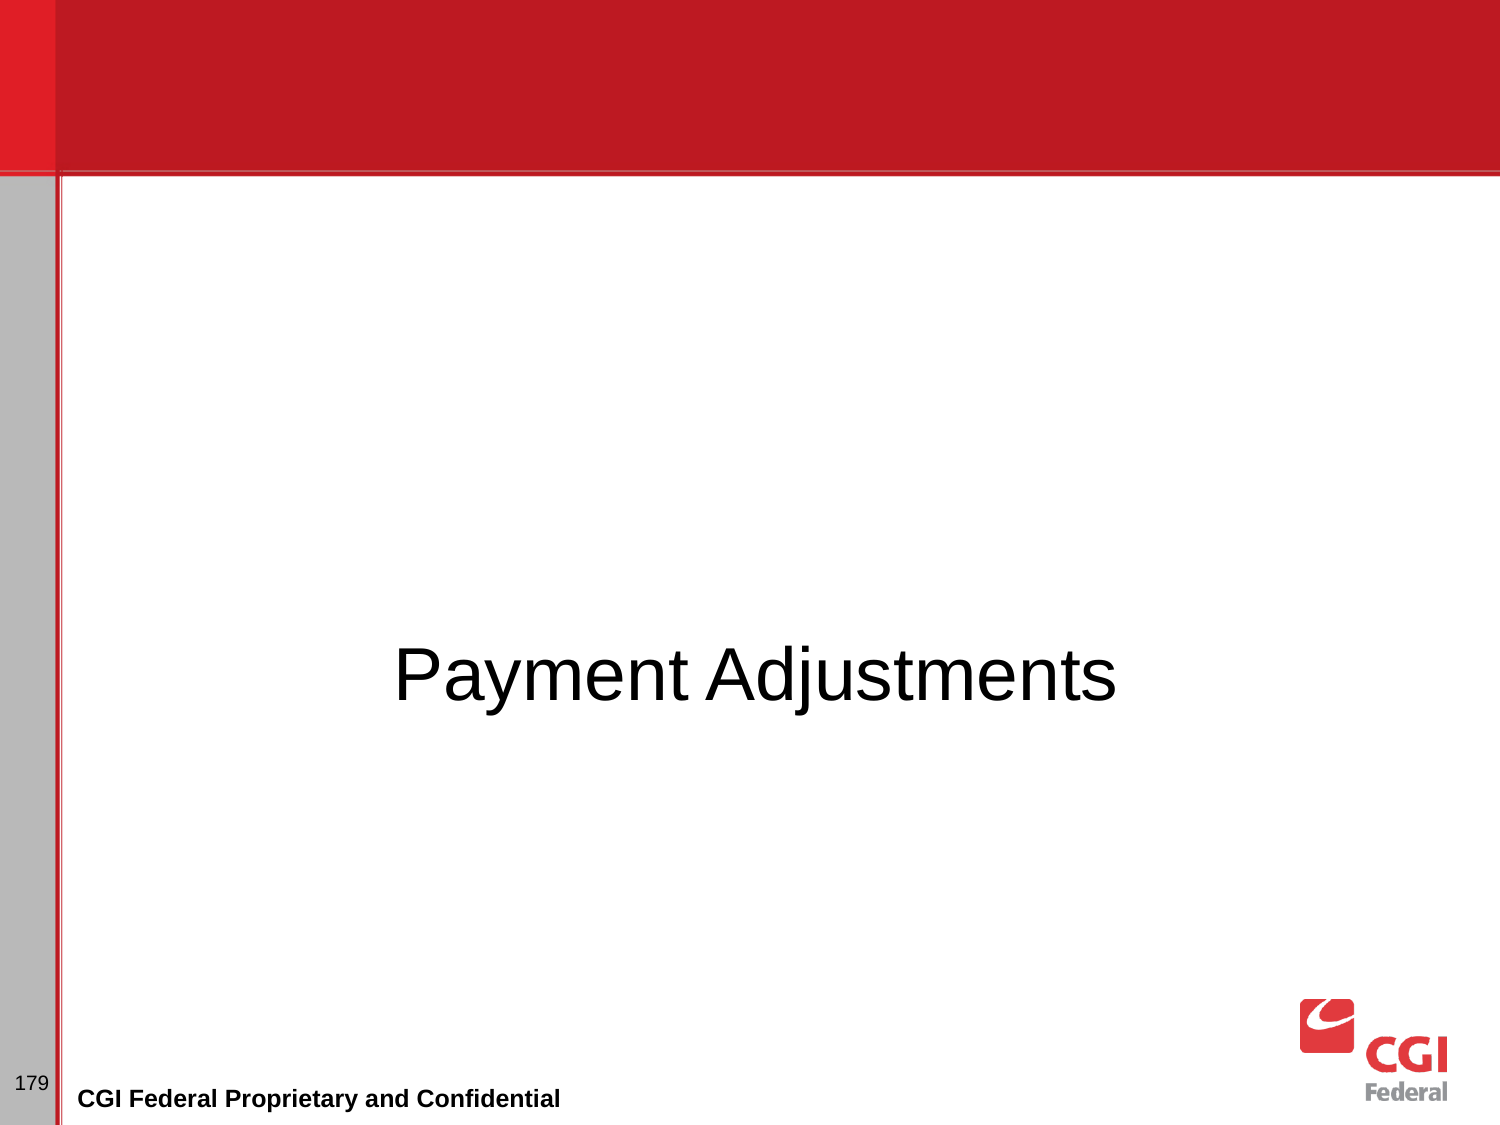

Payment Adjustments
# Dunning
179
CGI Federal Proprietary and Confidential